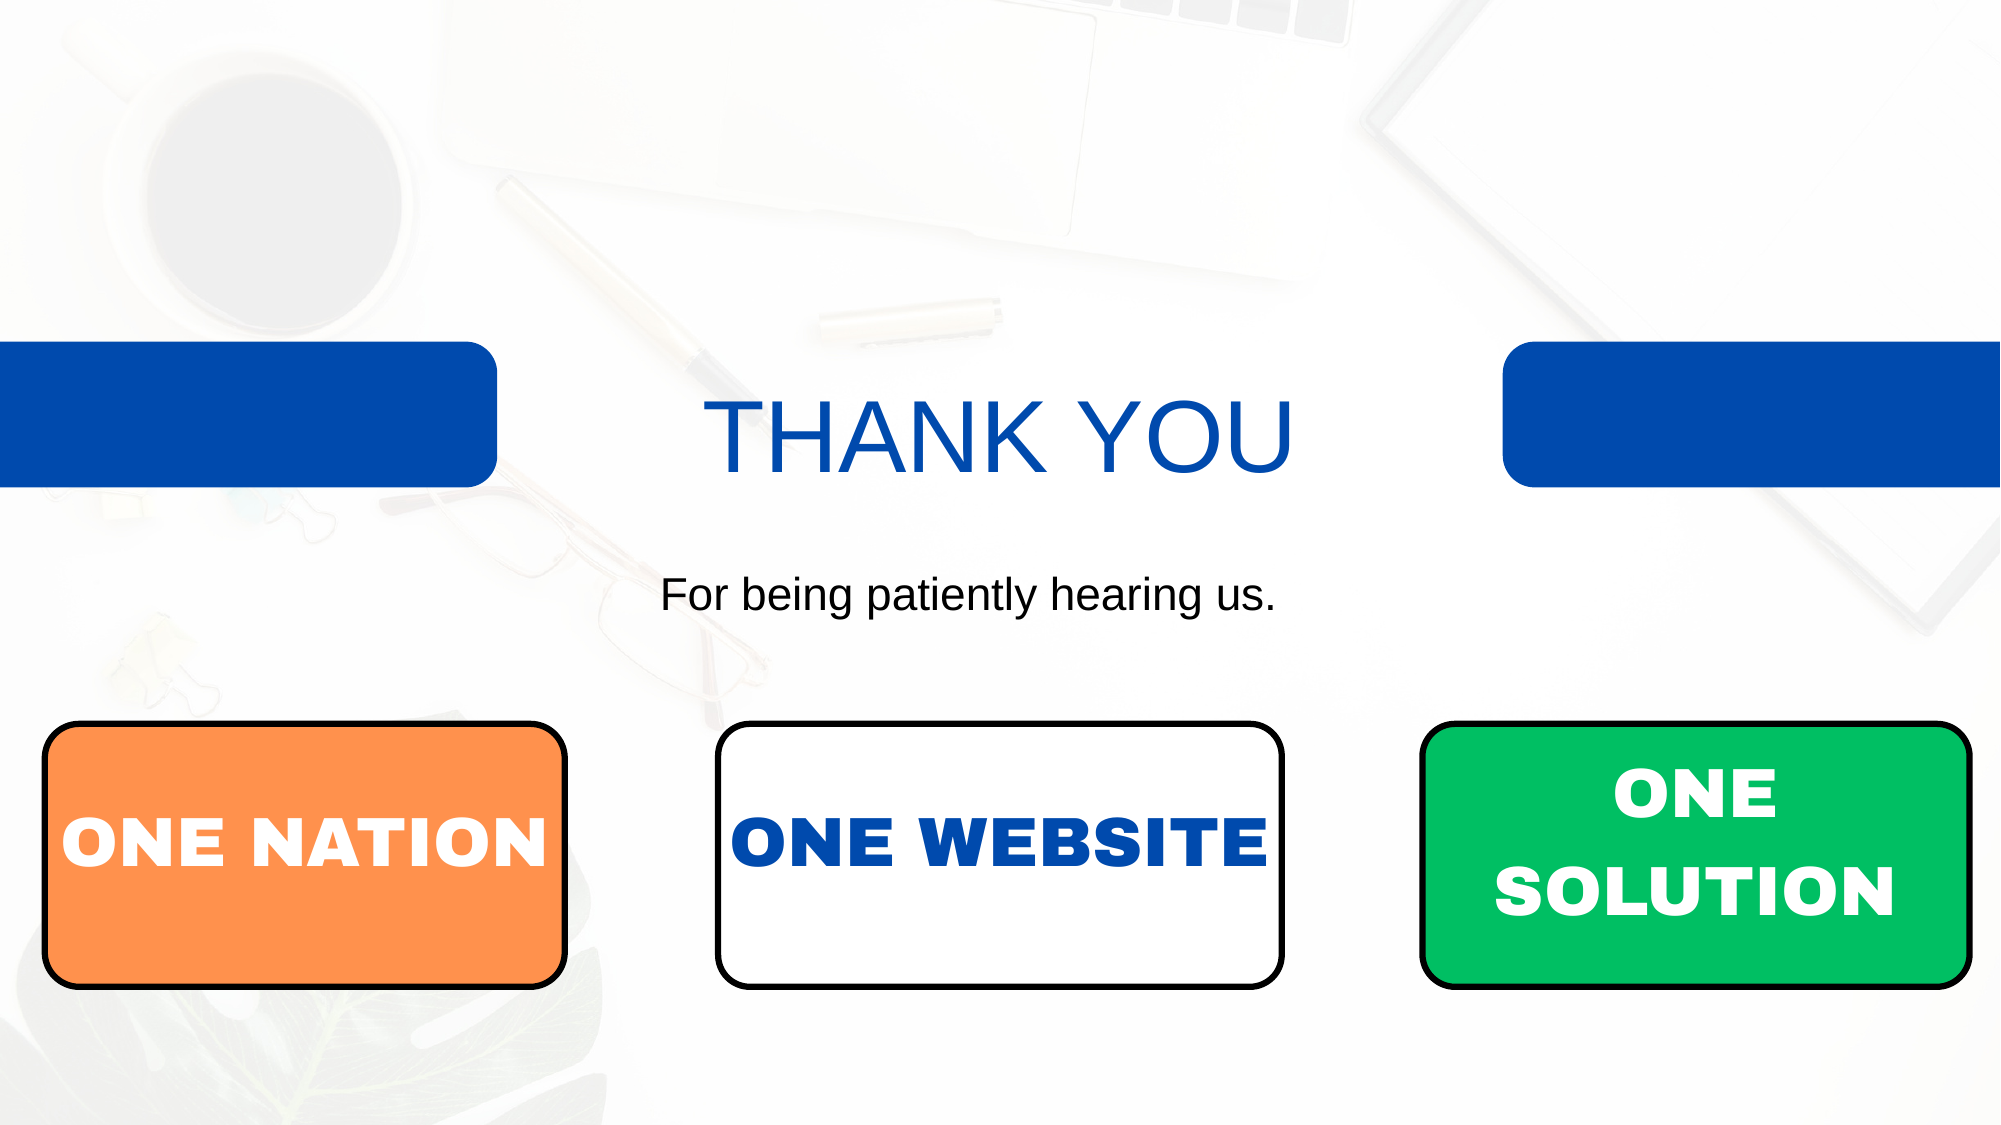

THANK YOU
For being patiently hearing us.

ONE NATION

ONE WEBSITE

ONE SOLUTION
FOR HEARING US